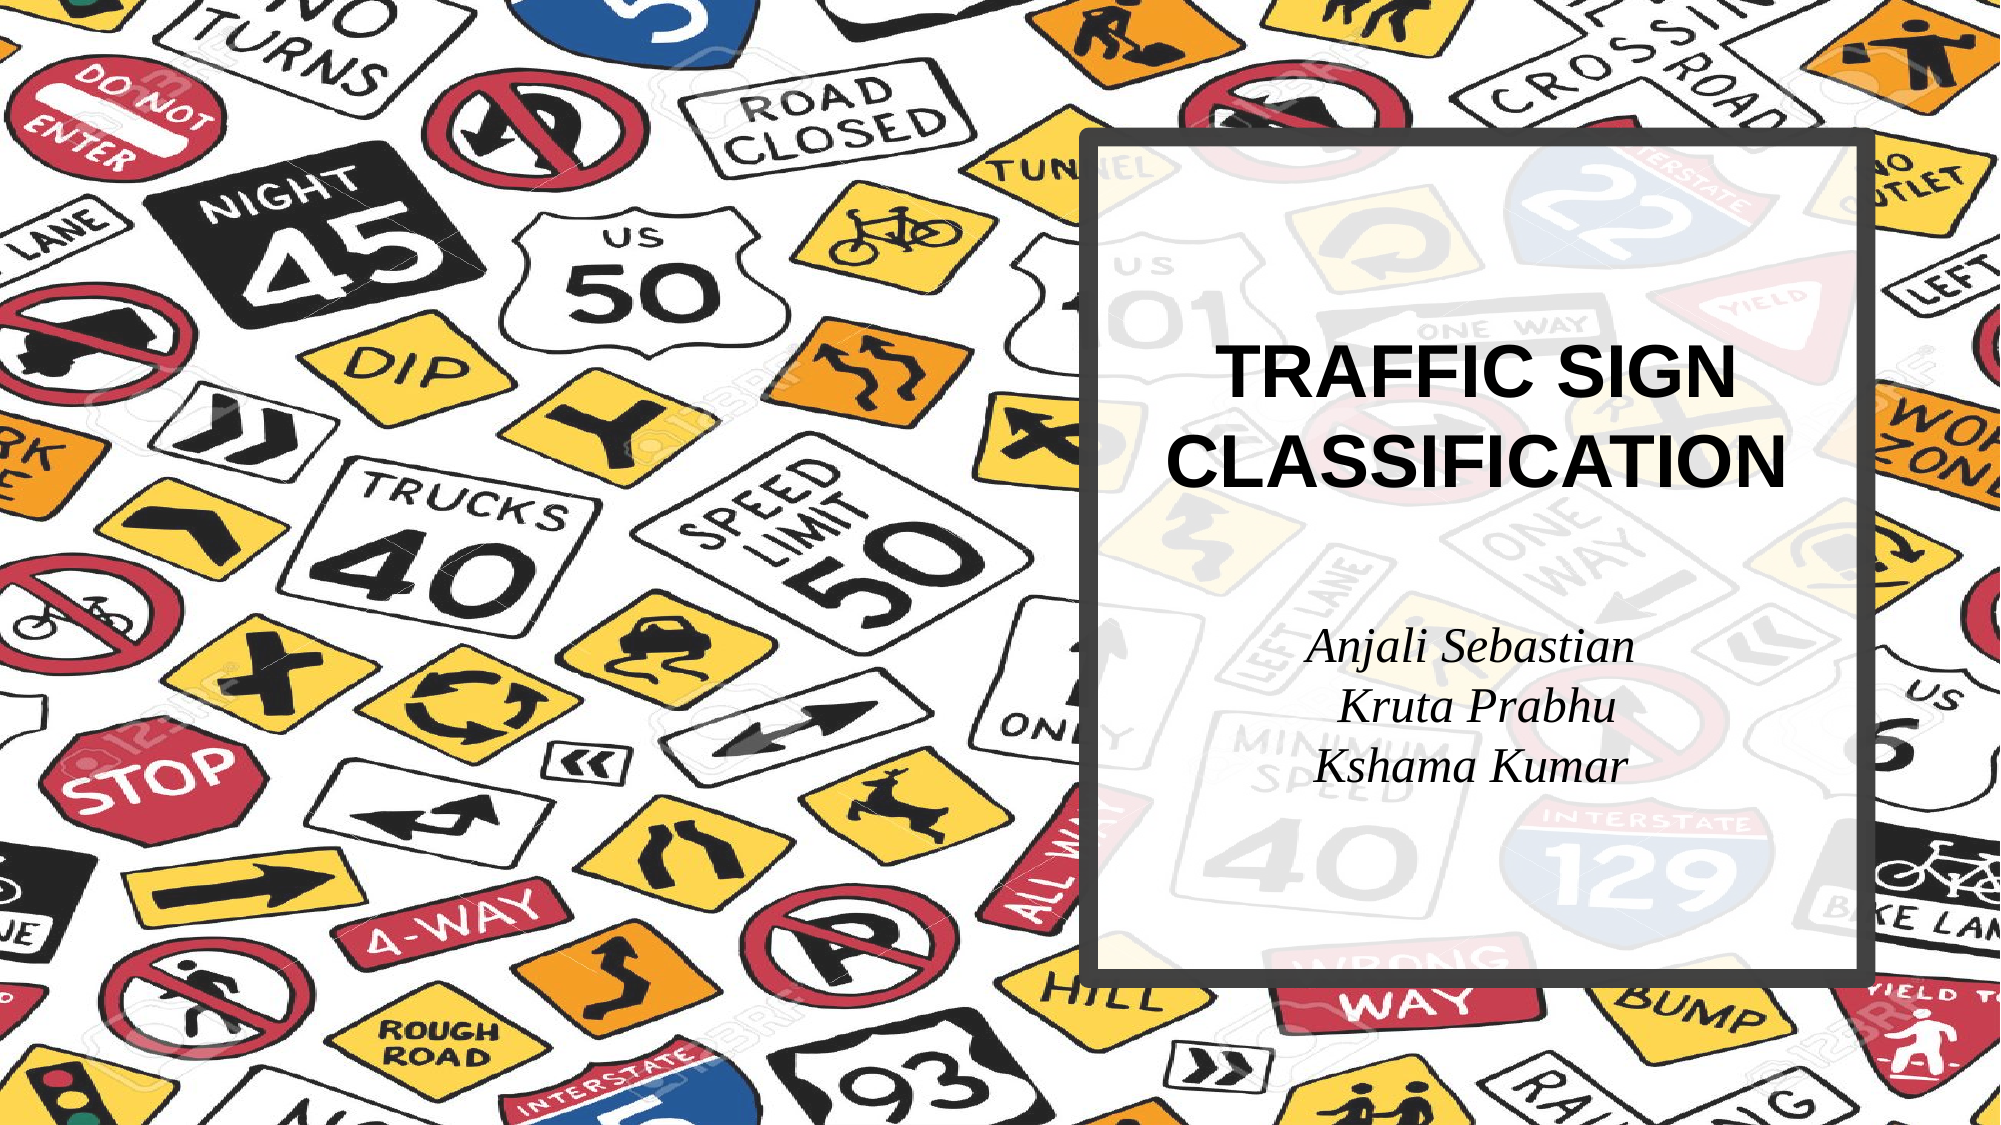

TRAFFIC SIGN CLASSIFICATION

Anjali Sebastian
Kruta Prabhu
Kshama Kumar